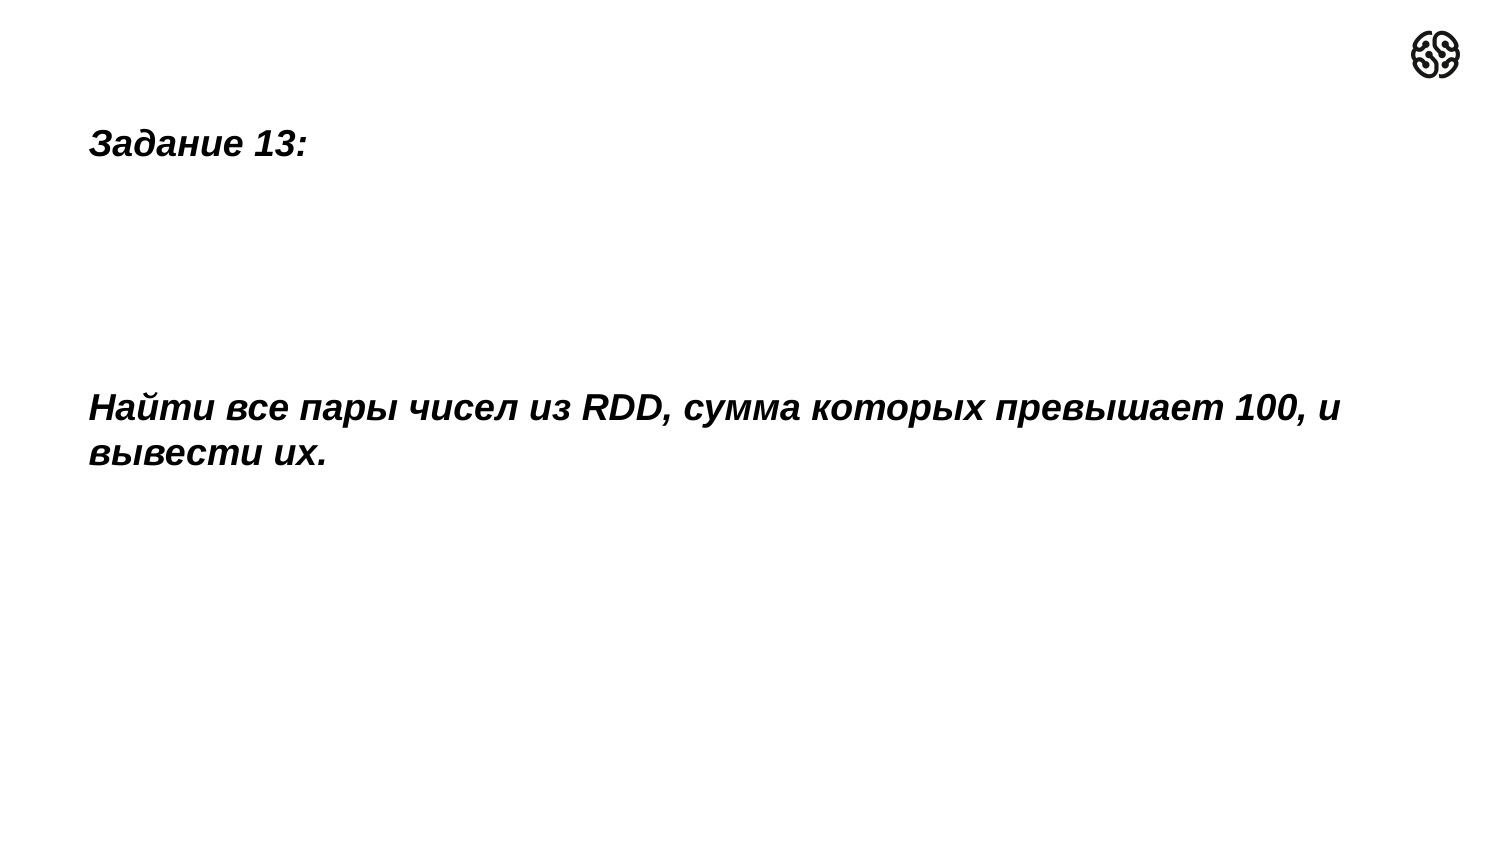

Задание 13:

Найти все пары чисел из RDD, сумма которых превышает 100, и вывести их.